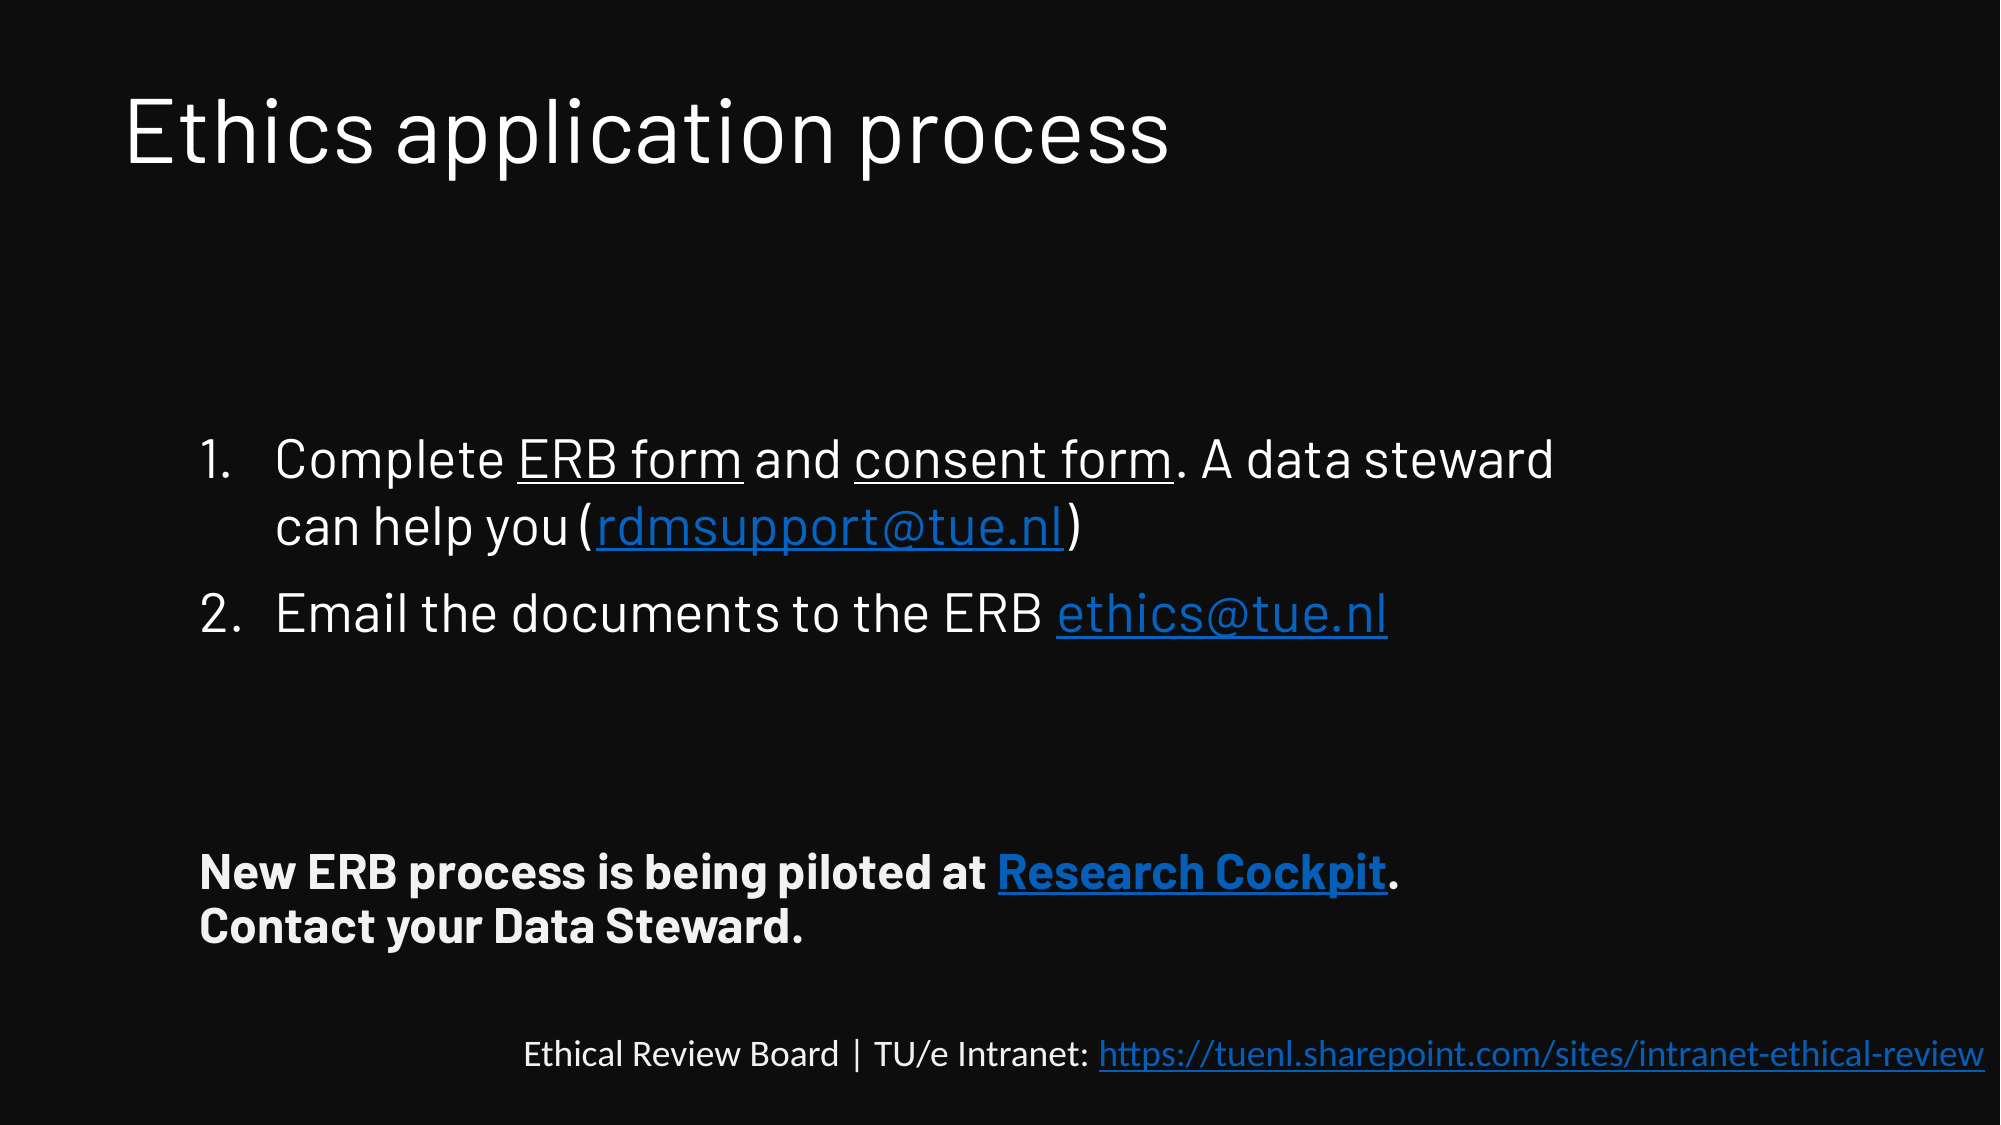

Ethics application process

Complete ERB form and consent form. A data steward can help you (rdmsupport@tue.nl)
Email the documents to the ERB ethics@tue.nl
New ERB process is being piloted at Research Cockpit. Contact your Data Steward.
Ethical Review Board | TU/e Intranet: https://tuenl.sharepoint.com/sites/intranet-ethical-review